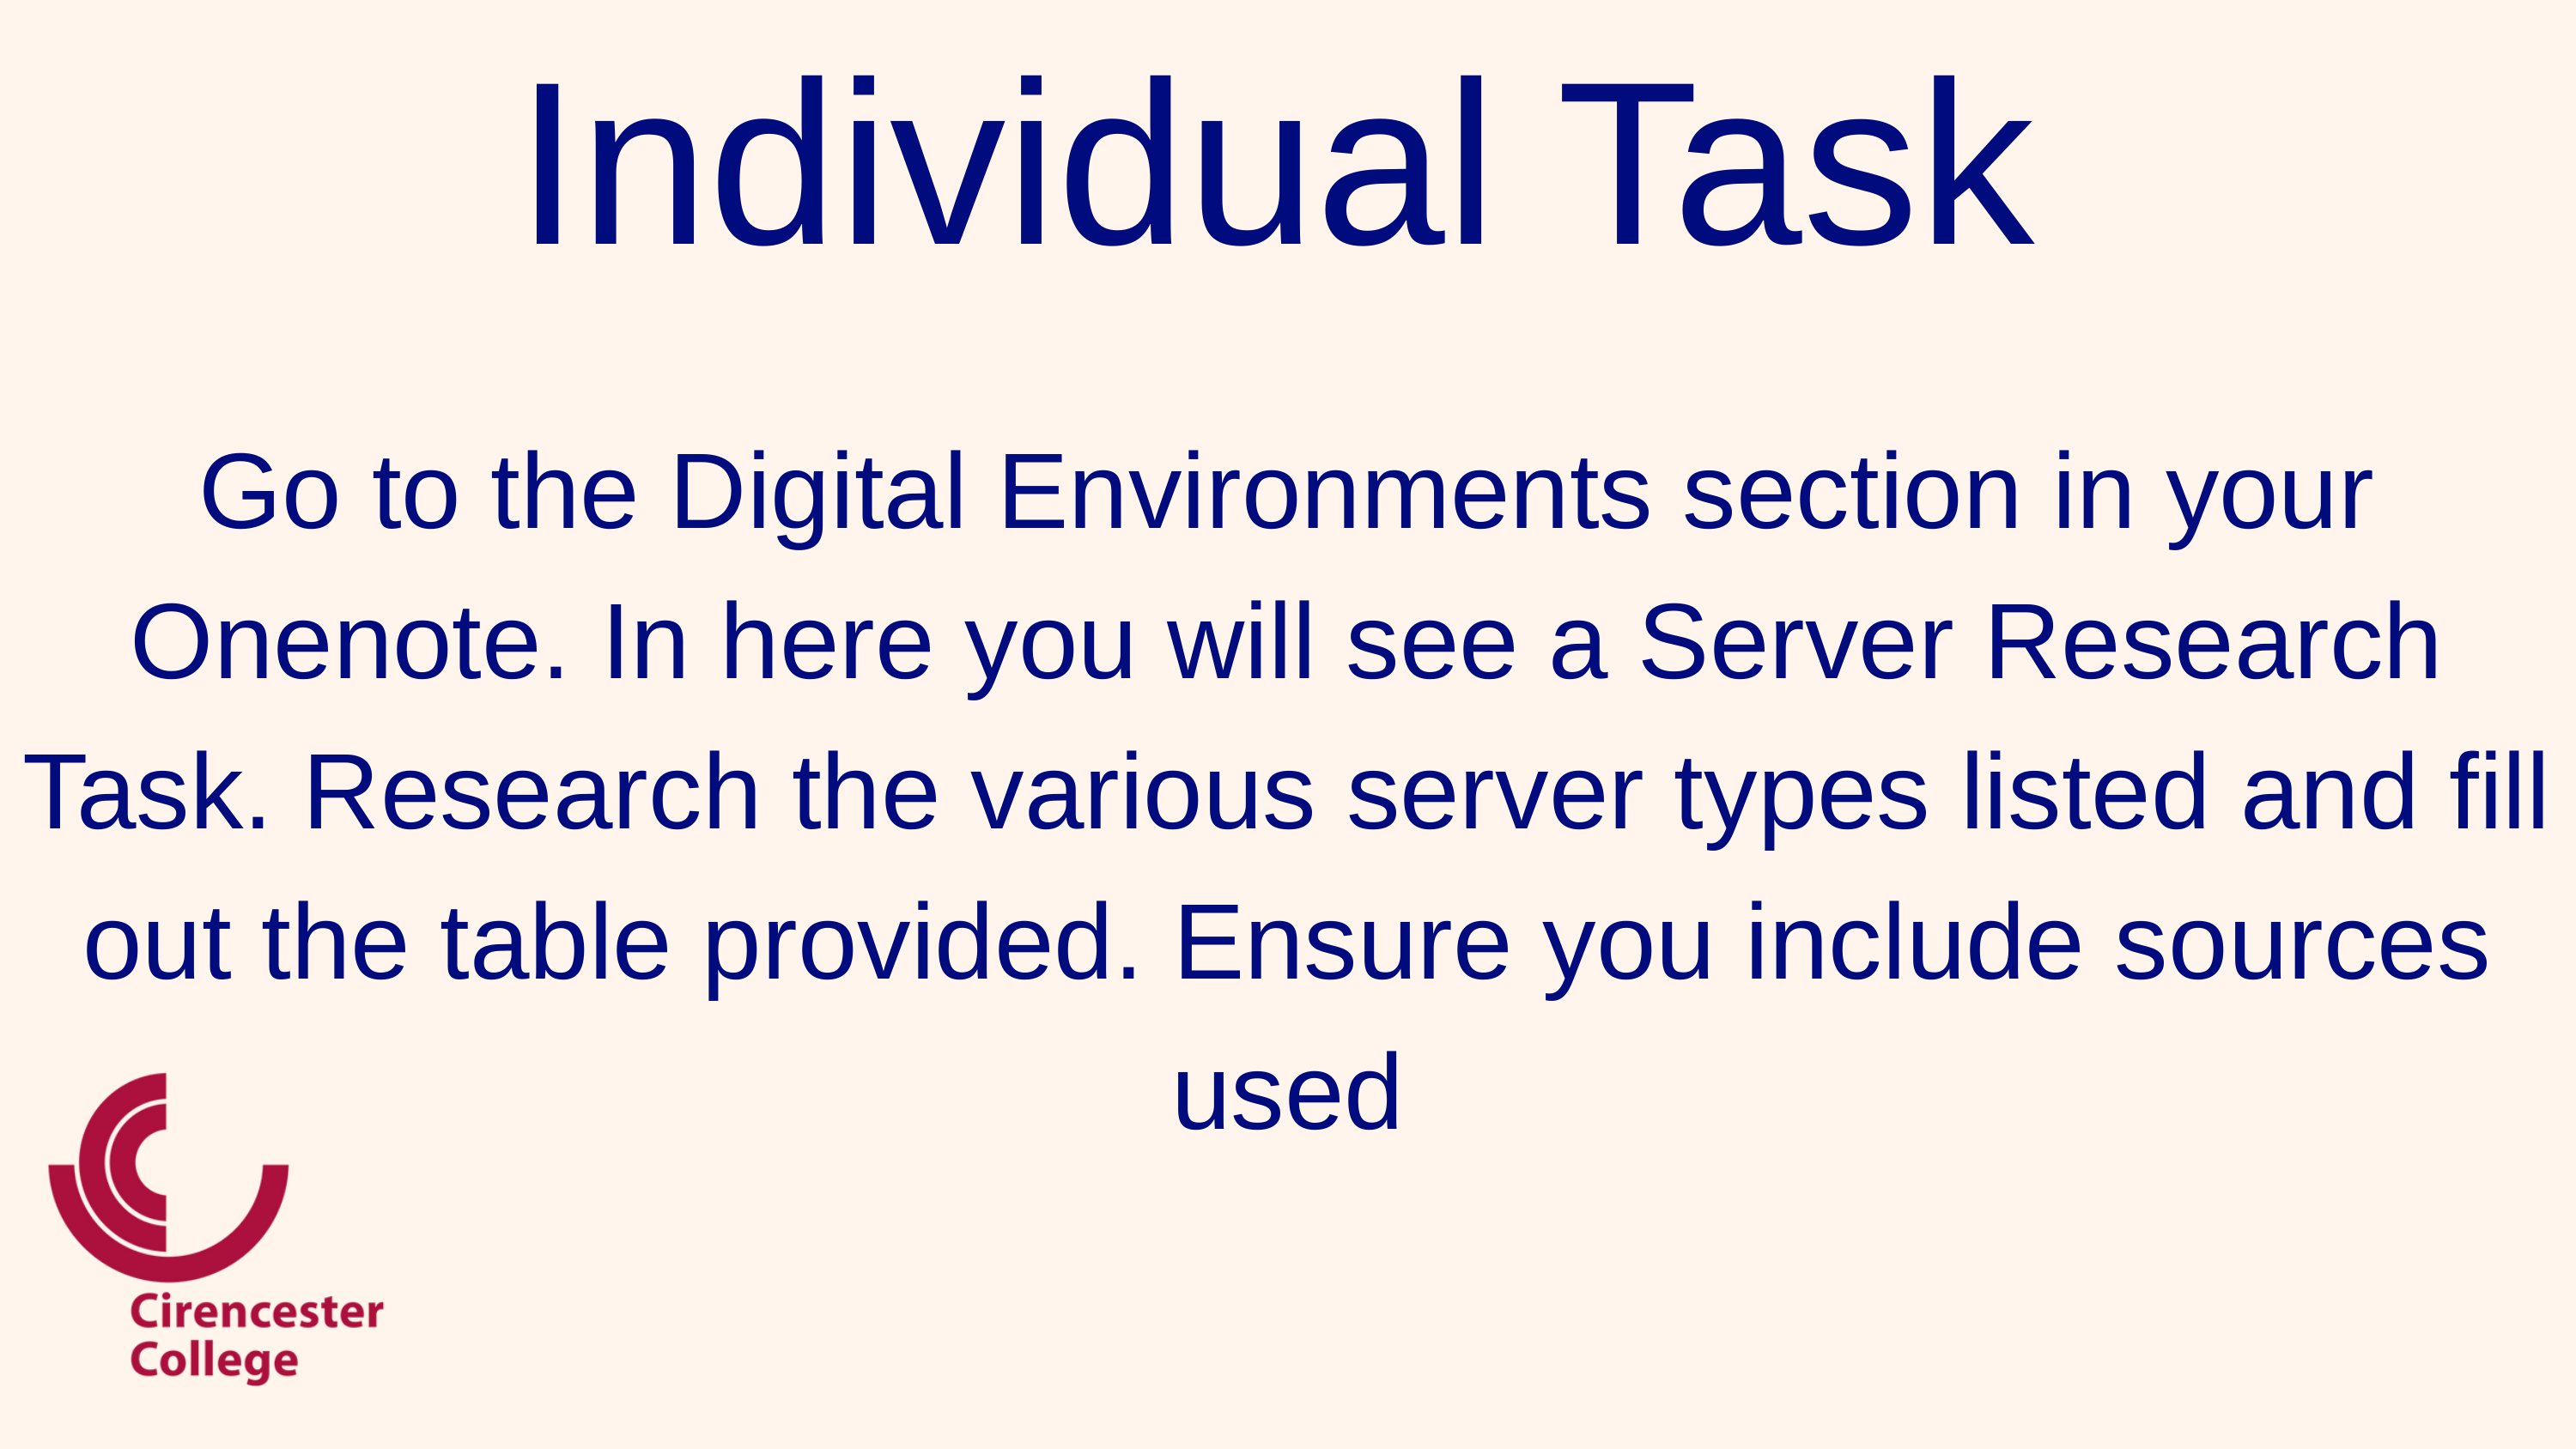

Individual Task
Go to the Digital Environments section in your Onenote. In here you will see a Server Research Task. Research the various server types listed and fill out the table provided. Ensure you include sources used